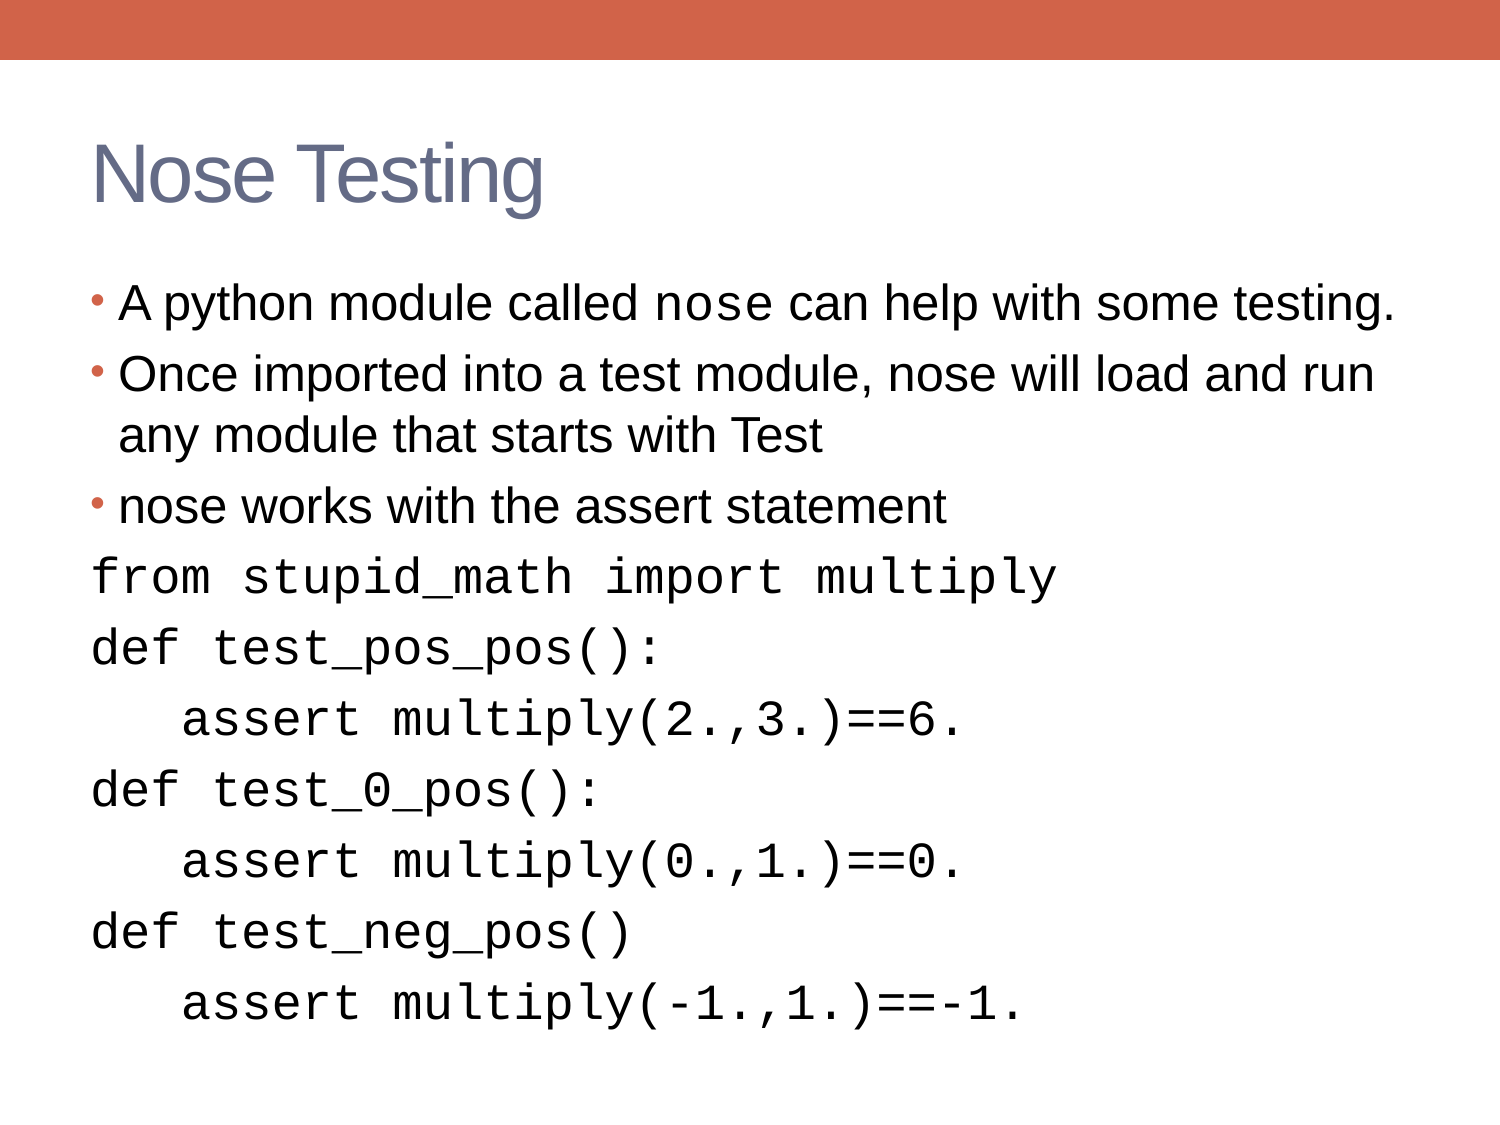

# Nose Testing
A python module called nose can help with some testing.
Once imported into a test module, nose will load and run any module that starts with Test
nose works with the assert statement
from stupid_math import multiply
def test_pos_pos():
   assert multiply(2.,3.)==6.
def test_0_pos():
   assert multiply(0.,1.)==0.
def test_neg_pos()
   assert multiply(-1.,1.)==-1.